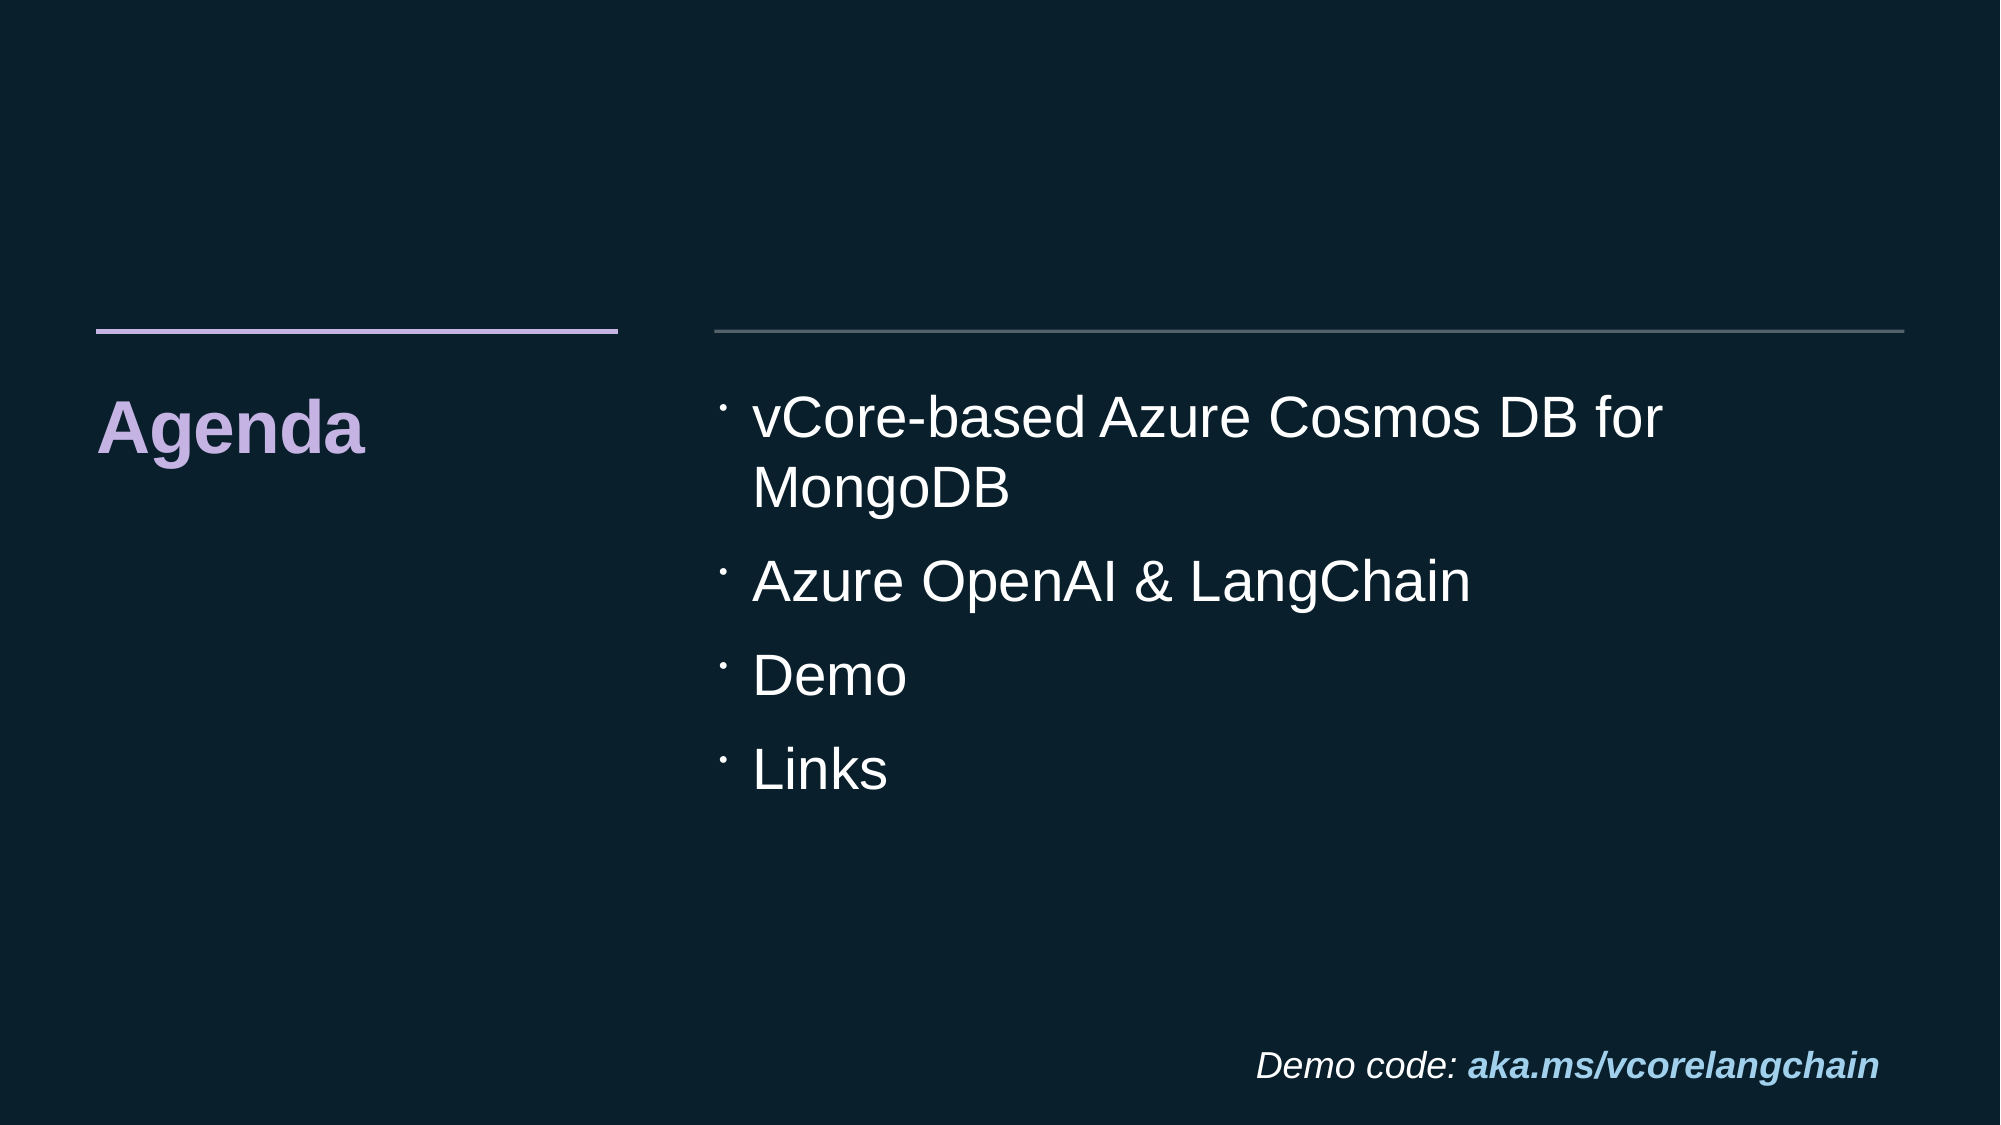

# Agenda
vCore-based Azure Cosmos DB for MongoDB
Azure OpenAI & LangChain
Demo
Links
​Demo code: aka.ms/vcorelangchain